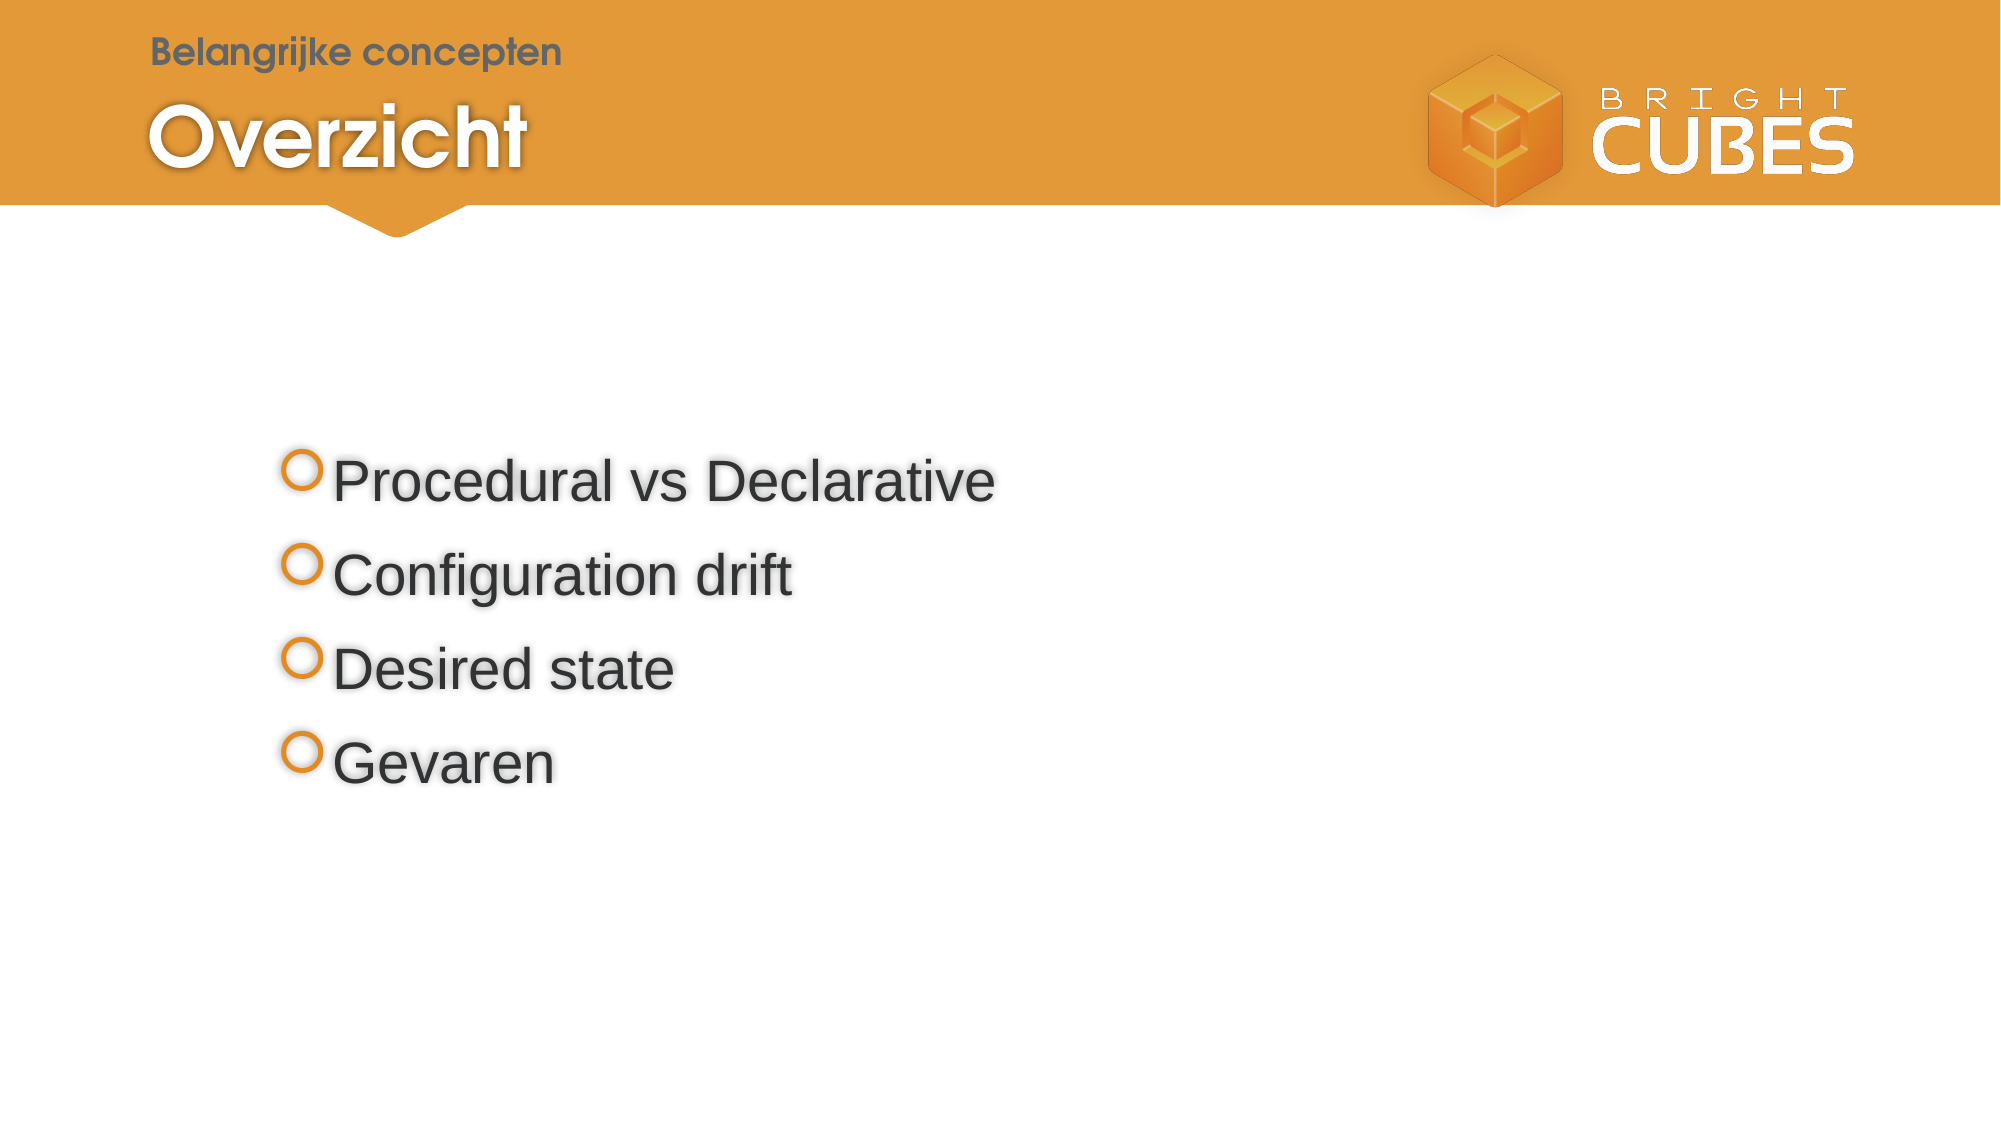

Belangrijke concepten
# Overzicht
Procedural vs Declarative
Configuration drift
Desired state
Gevaren